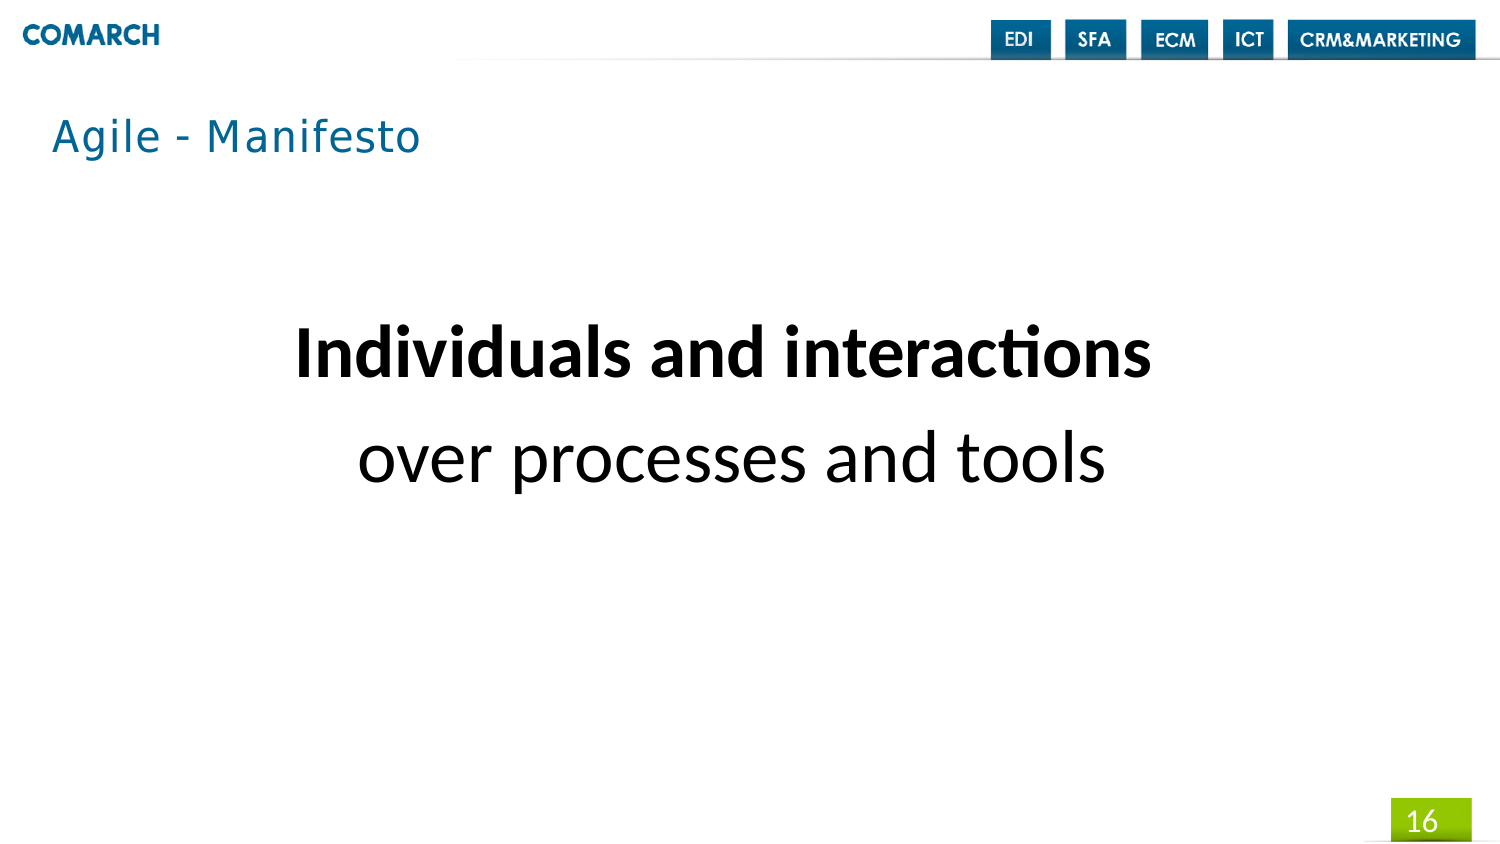

Agile - Manifesto

Individuals and interactions
over processes and tools